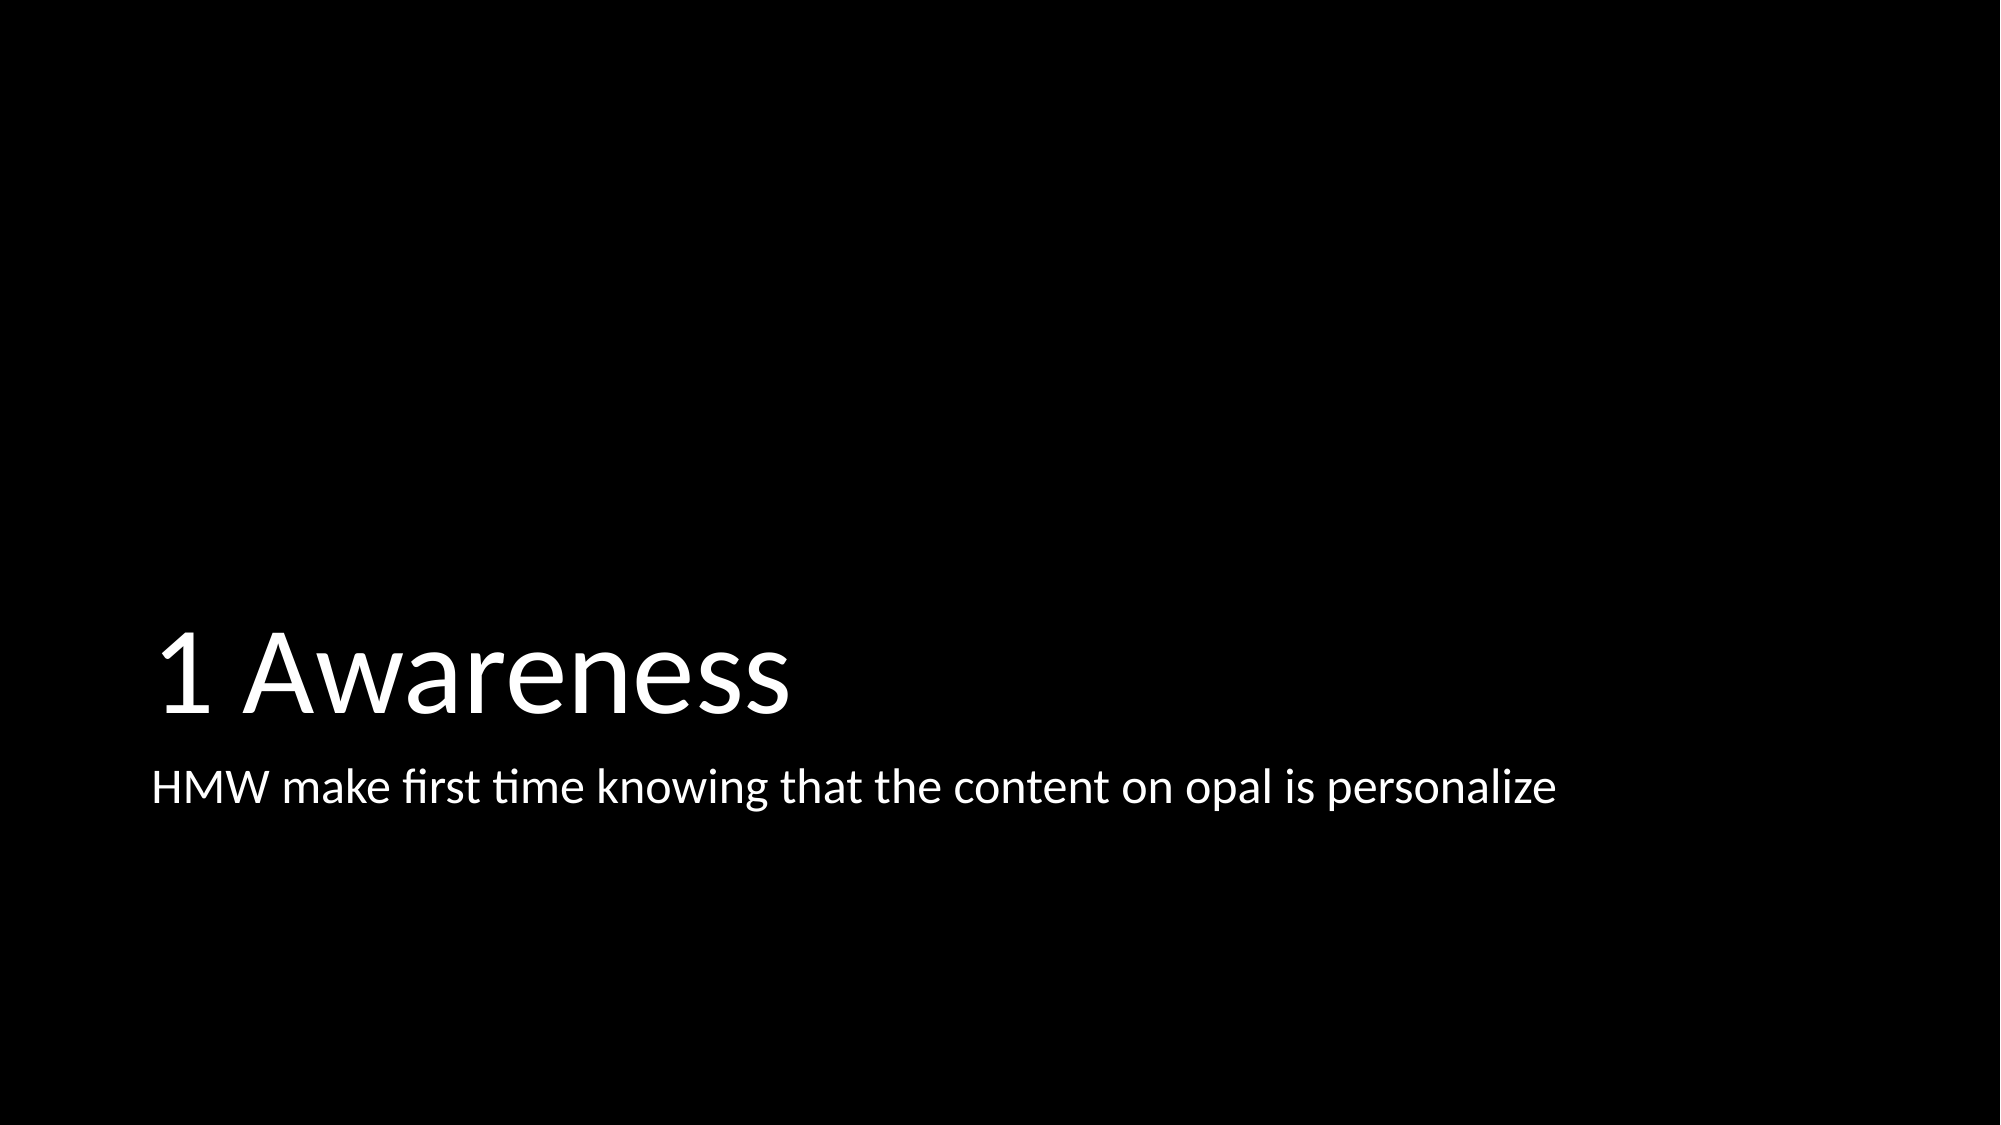

# 1 Awareness
HMW make first time knowing that the content on opal is personalize